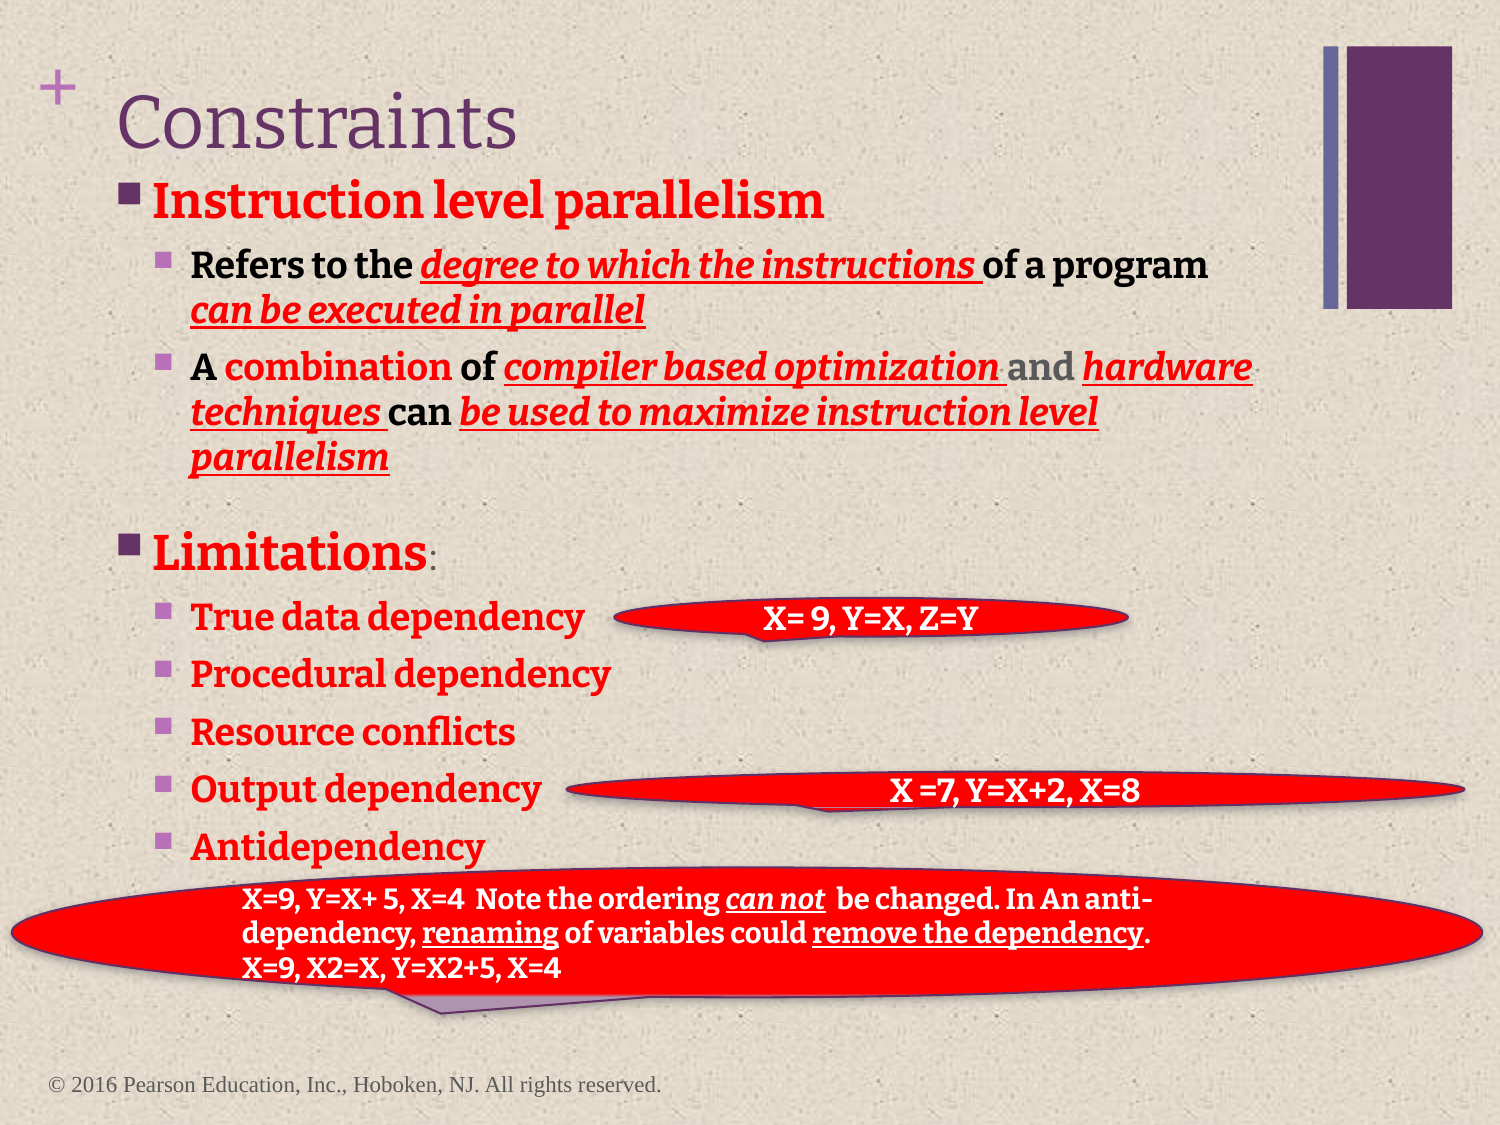

# Constraints
Instruction level parallelism
Refers to the degree to which the instructions of a program can be executed in parallel
A combination of compiler based optimization and hardware techniques can be used to maximize instruction level parallelism
Limitations:
True data dependency
Procedural dependency
Resource conflicts
Output dependency
Antidependency
X= 9, Y=X, Z=Y
X =7, Y=X+2, X=8
X=9, Y=X+ 5, X=4  Note the ordering can not  be changed. In An anti-dependency, renaming of variables could remove the dependency.
X=9, X2=X, Y=X2+5, X=4
© 2016 Pearson Education, Inc., Hoboken, NJ. All rights reserved.